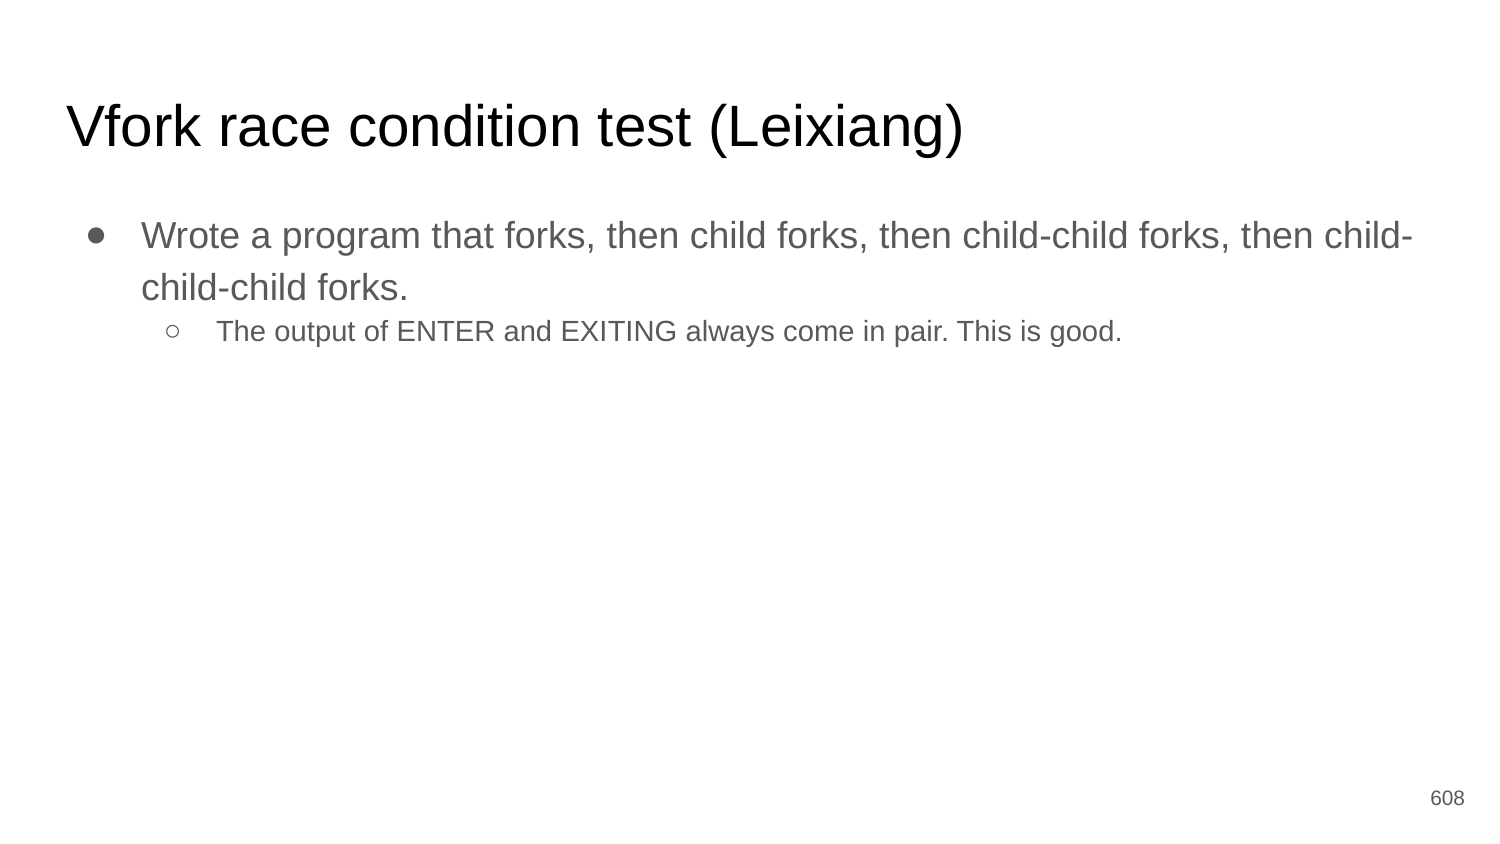

# Vfork race condition test (Leixiang)
Wrote a program that forks, then child forks, then child-child forks, then child-child-child forks.
The output of ENTER and EXITING always come in pair. This is good.
608